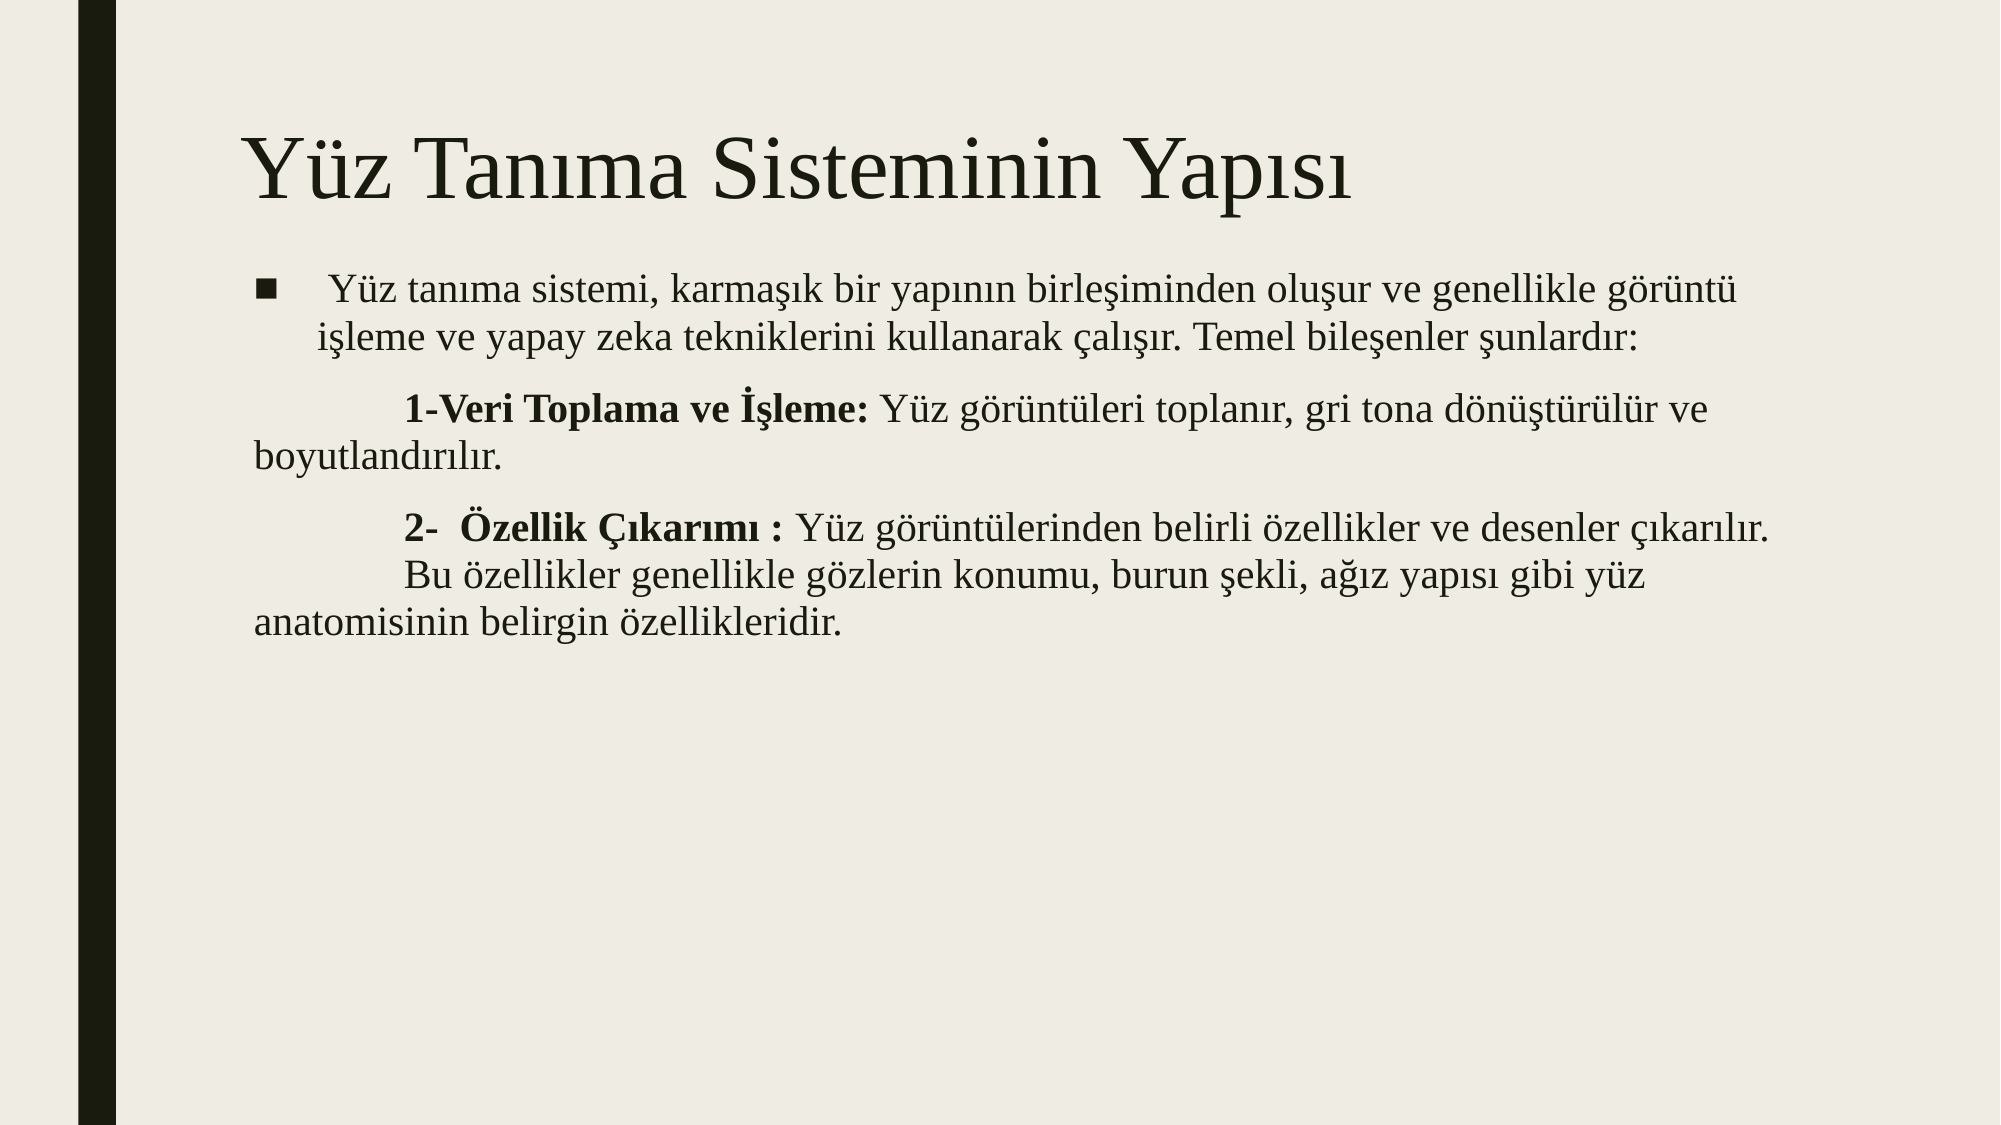

# Yüz Tanıma Sisteminin Yapısı
 Yüz tanıma sistemi, karmaşık bir yapının birleşiminden oluşur ve genellikle görüntü işleme ve yapay zeka tekniklerini kullanarak çalışır. Temel bileşenler şunlardır:
	1-Veri Toplama ve İşleme: Yüz görüntüleri toplanır, gri tona dönüştürülür ve 	boyutlandırılır.
	2-  Özellik Çıkarımı : Yüz görüntülerinden belirli özellikler ve desenler çıkarılır. 	Bu özellikler genellikle gözlerin konumu, burun şekli, ağız yapısı gibi yüz 	anatomisinin belirgin özellikleridir.